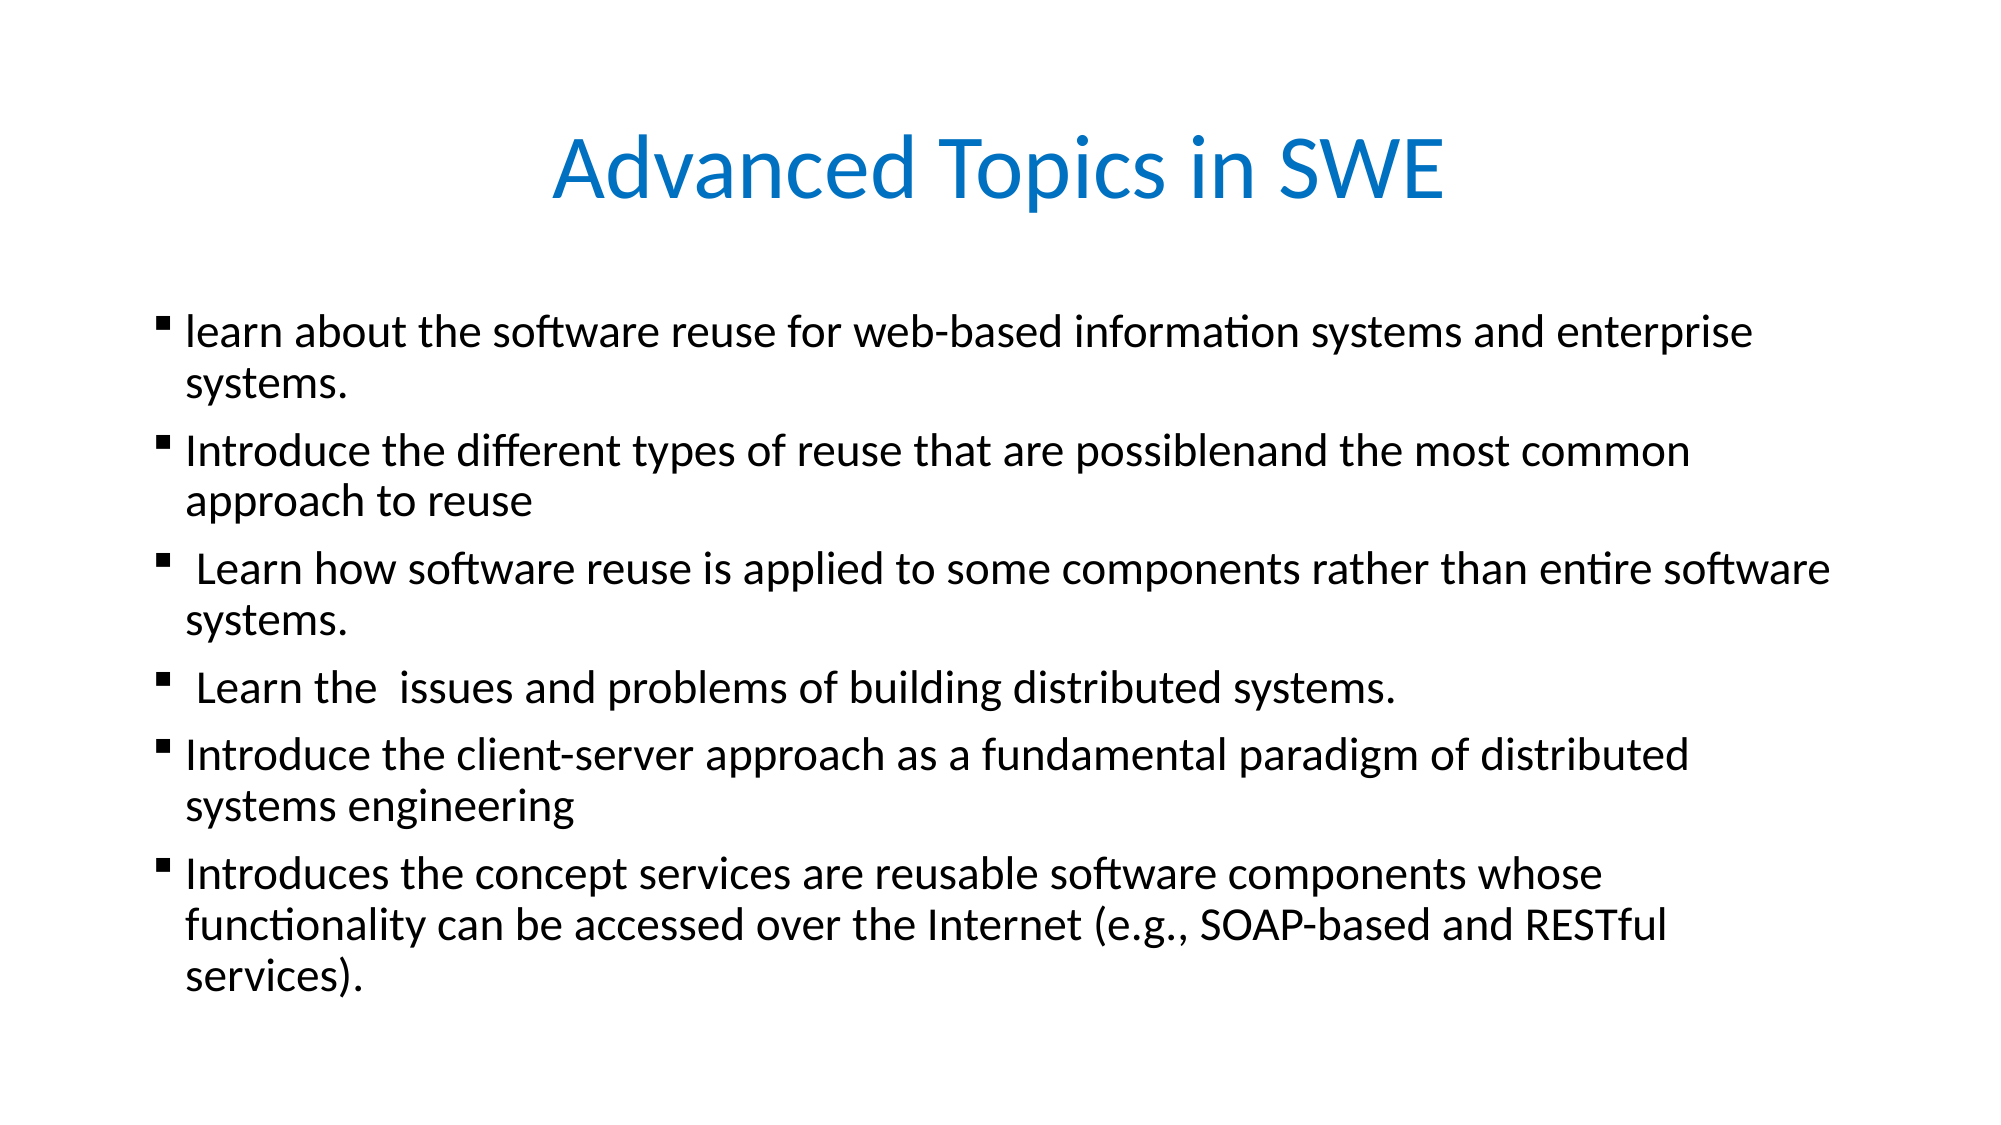

# Advanced Topics in SWE
learn about the software reuse for web-based information systems and enterprise systems.
Introduce the different types of reuse that are possiblenand the most common approach to reuse
 Learn how software reuse is applied to some components rather than entire software systems.
 Learn the  issues and problems of building distributed systems.
Introduce the client-server approach as a fundamental paradigm of distributed systems engineering
Introduces the concept services are reusable software components whose functionality can be accessed over the Internet (e.g., SOAP-based and RESTful services).